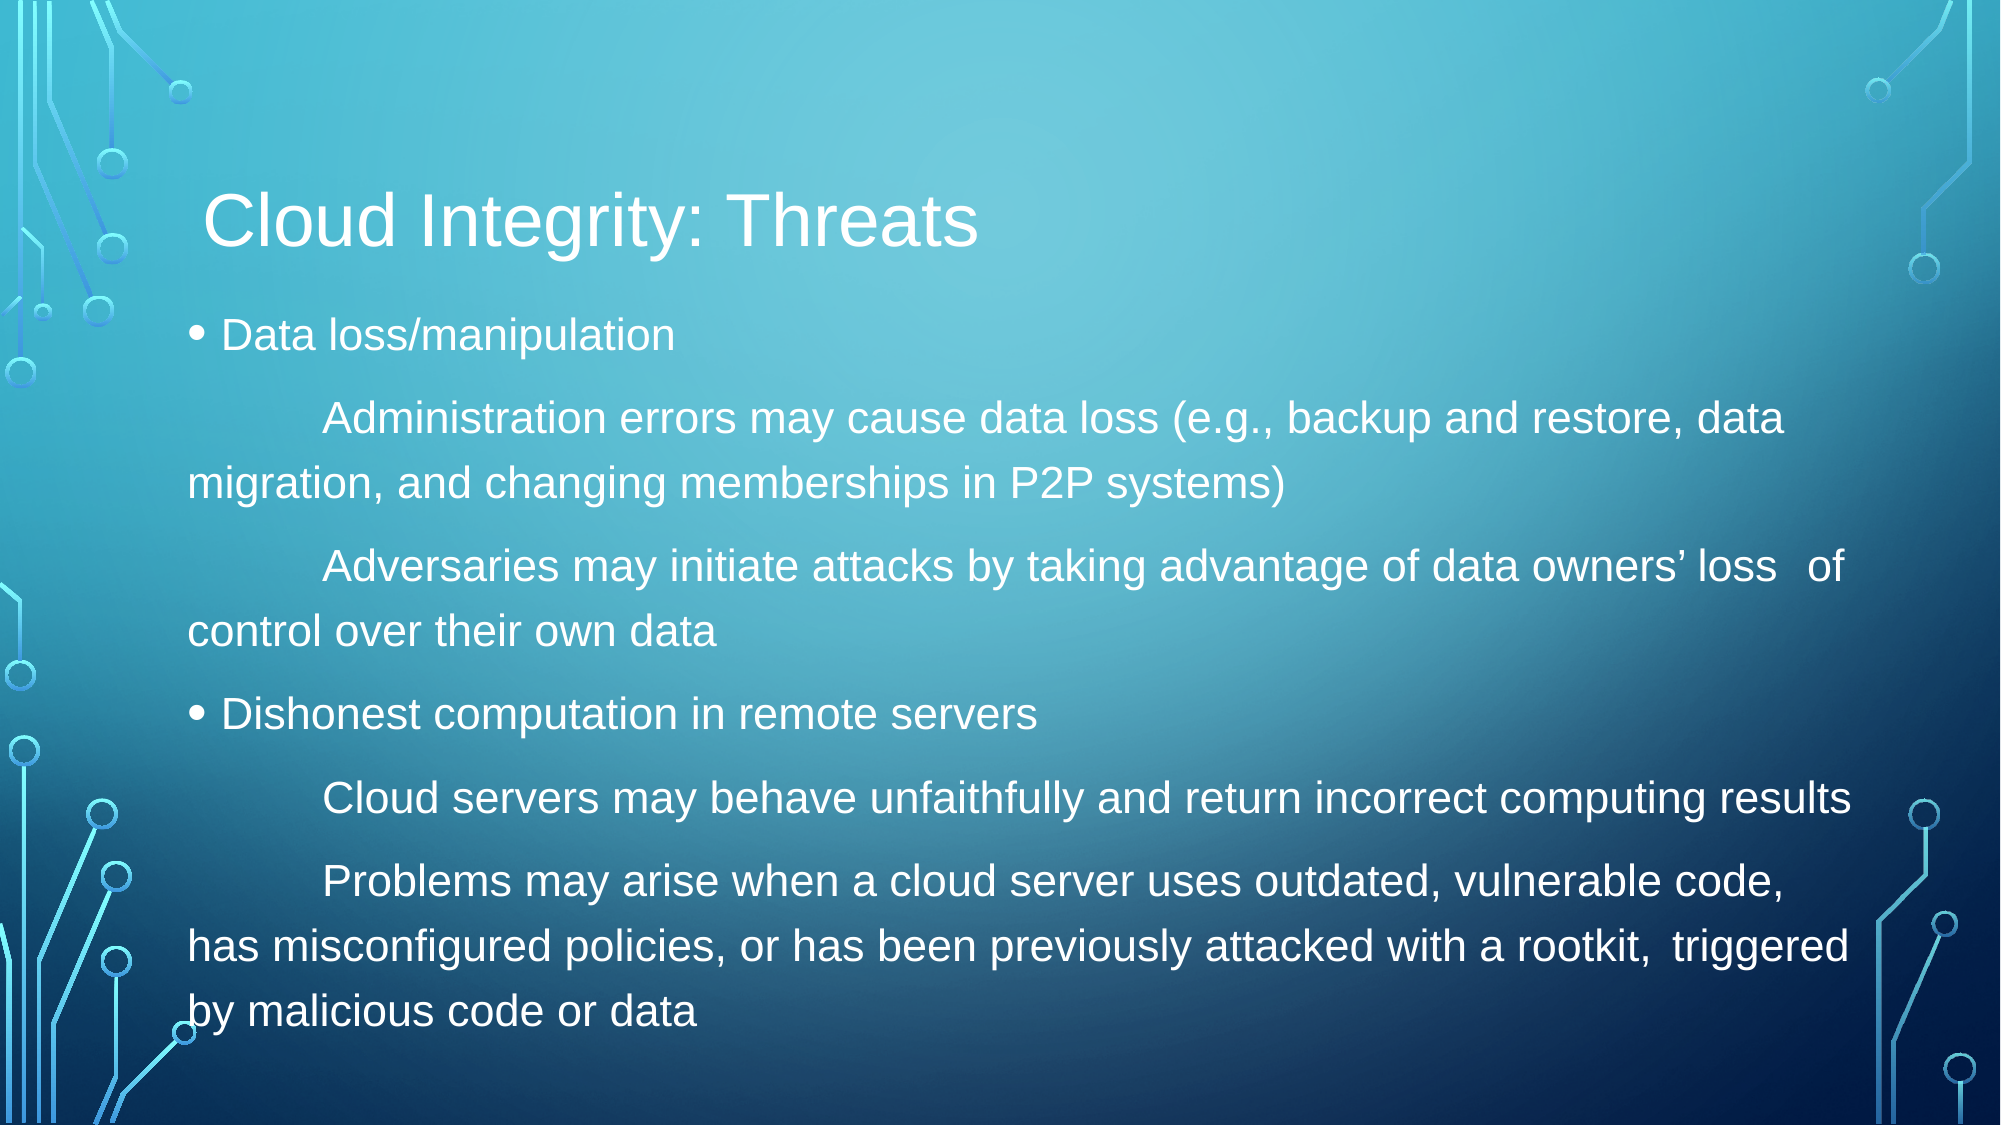

# Cloud Integrity: Threats
Data loss/manipulation
	Administration errors may cause data loss (e.g., backup and restore, data 	migration, and changing memberships in P2P systems)
	Adversaries may initiate attacks by taking advantage of data owners’ loss 	of control over their own data
Dishonest computation in remote servers
	Cloud servers may behave unfaithfully and return incorrect computing results
	Problems may arise when a cloud server uses outdated, vulnerable code, 	has misconfigured policies, or has been previously attacked with a rootkit, 	triggered by malicious code or data